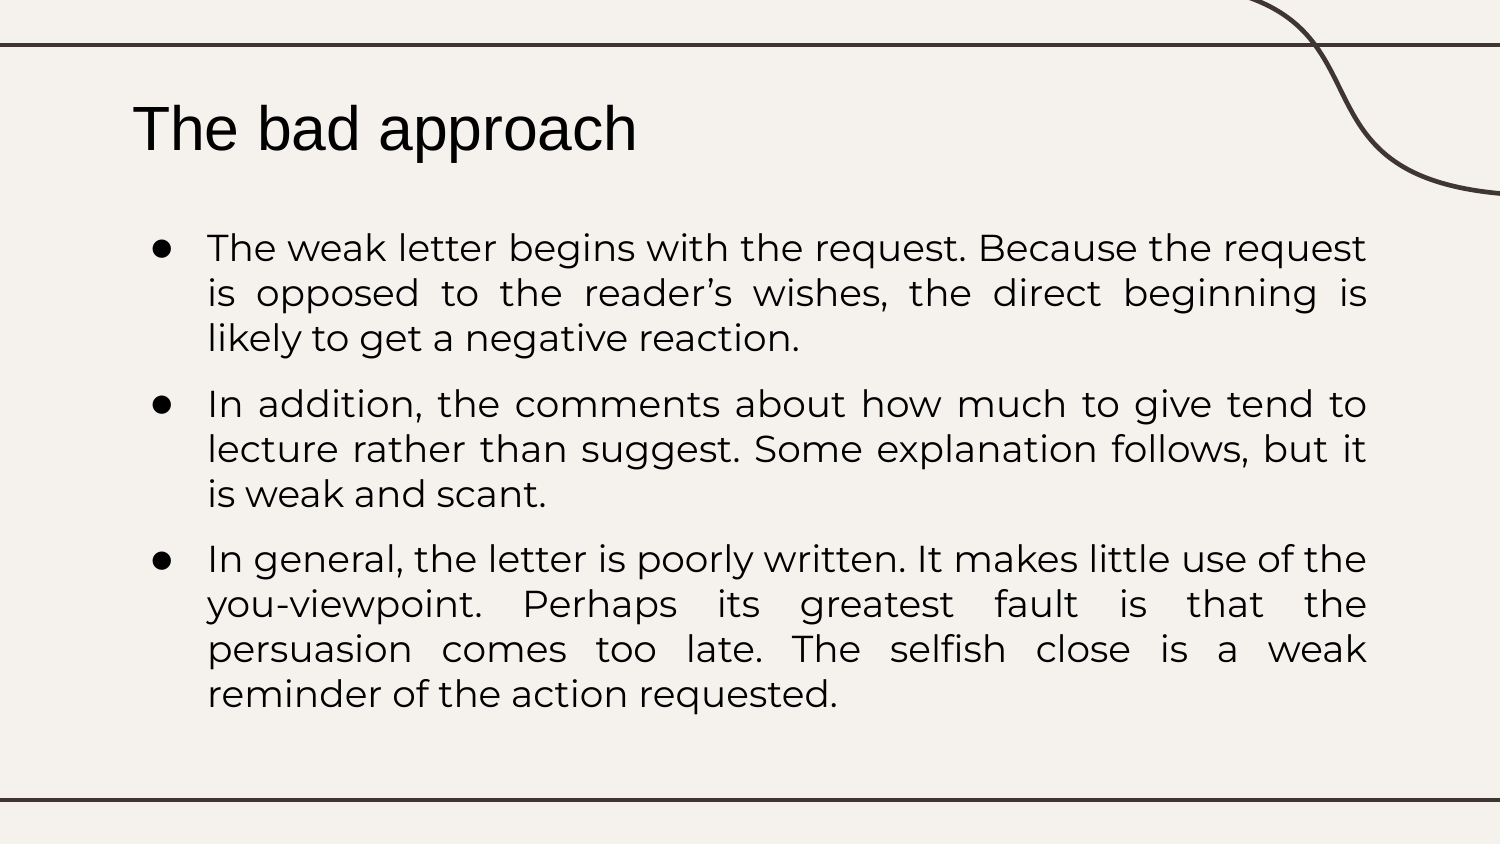

# The bad approach
The weak letter begins with the request. Because the request is opposed to the reader’s wishes, the direct beginning is likely to get a negative reaction.
In addition, the comments about how much to give tend to lecture rather than suggest. Some explanation follows, but it is weak and scant.
In general, the letter is poorly written. It makes little use of the you-viewpoint. Perhaps its greatest fault is that the persuasion comes too late. The selfish close is a weak reminder of the action requested.